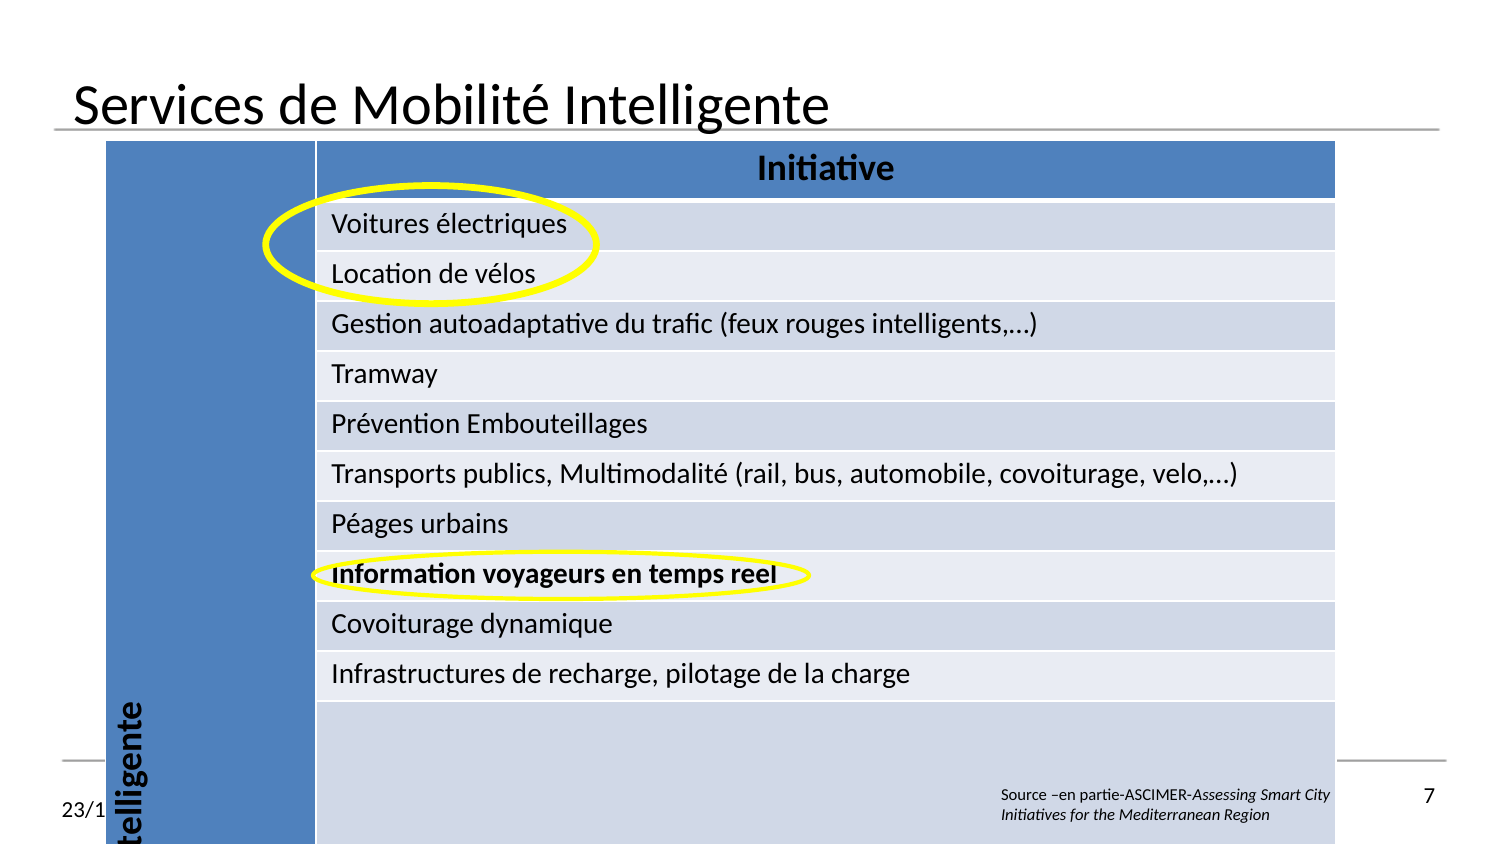

Services de Mobilité Intelligente
| Mobilité Intelligente | Initiative |
| --- | --- |
|  | Voitures électriques |
|  | Location de vélos |
|  | Gestion autoadaptative du trafic (feux rouges intelligents,…) |
|  | Tramway |
|  | Prévention Embouteillages |
|  | Transports publics, Multimodalité (rail, bus, automobile, covoiturage, velo,…) |
|  | Péages urbains |
|  | Information voyageurs en temps reel |
|  | Covoiturage dynamique |
|  | Infrastructures de recharge, pilotage de la charge |
|  | Parkings intelligents (reservation, information, paiement,..) |

Source –en partie-ASCIMER-Assessing Smart City Initiatives for the Mediterranean Region